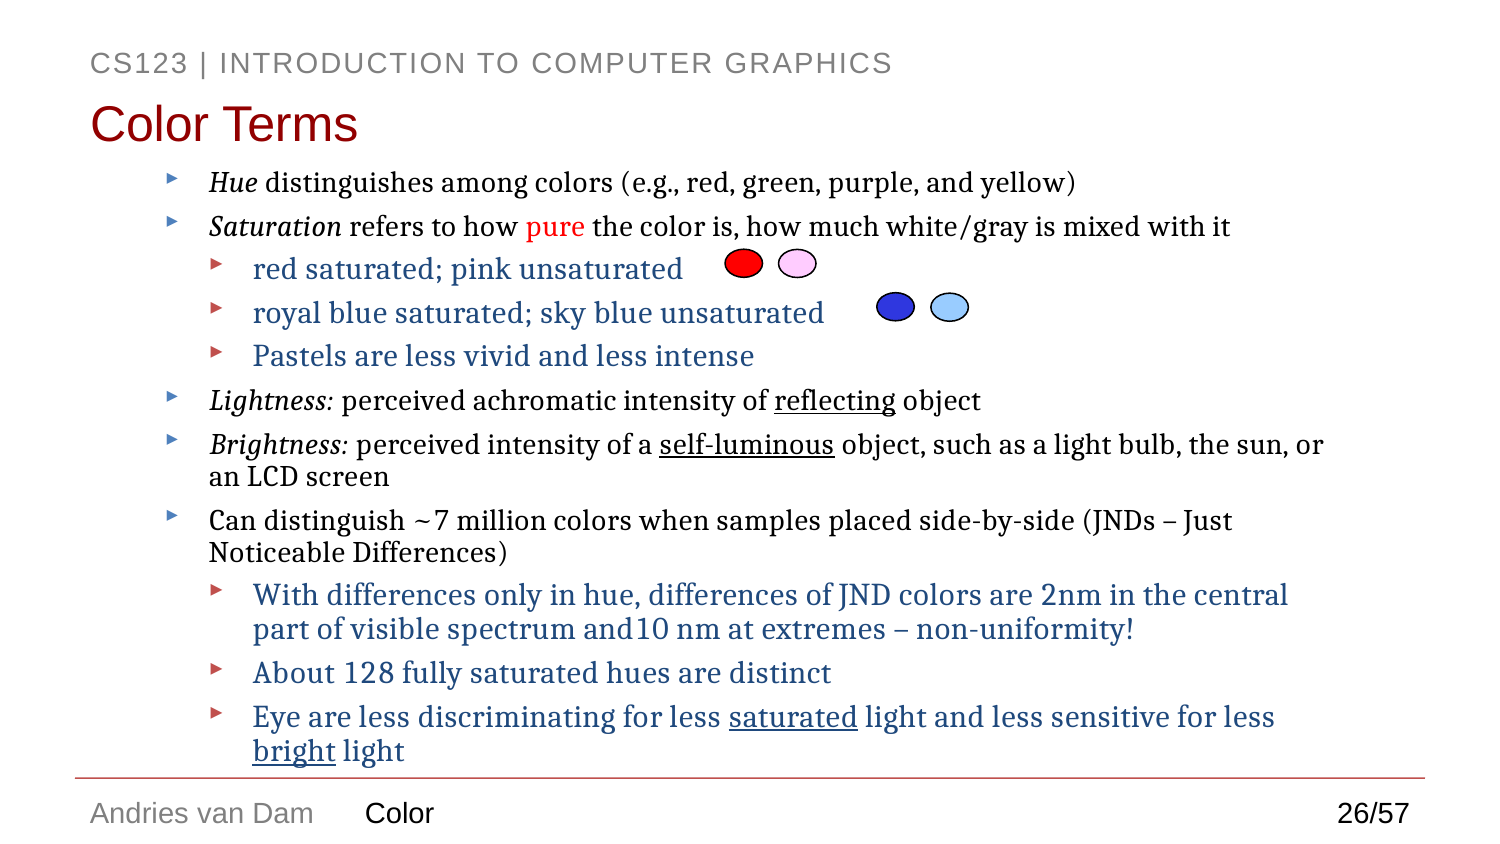

# Color Terms
Hue distinguishes among colors (e.g., red, green, purple, and yellow)
Saturation refers to how pure the color is, how much white/gray is mixed with it
red saturated; pink unsaturated
royal blue saturated; sky blue unsaturated
Pastels are less vivid and less intense
Lightness: perceived achromatic intensity of reflecting object
Brightness: perceived intensity of a self-luminous object, such as a light bulb, the sun, or an LCD screen
Can distinguish ~7 million colors when samples placed side-by-side (JNDs – Just Noticeable Differences)
With differences only in hue, differences of JND colors are 2nm in the central part of visible spectrum and10 nm at extremes – non-uniformity!
About 128 fully saturated hues are distinct
Eye are less discriminating for less saturated light and less sensitive for less bright light

26/57
Color